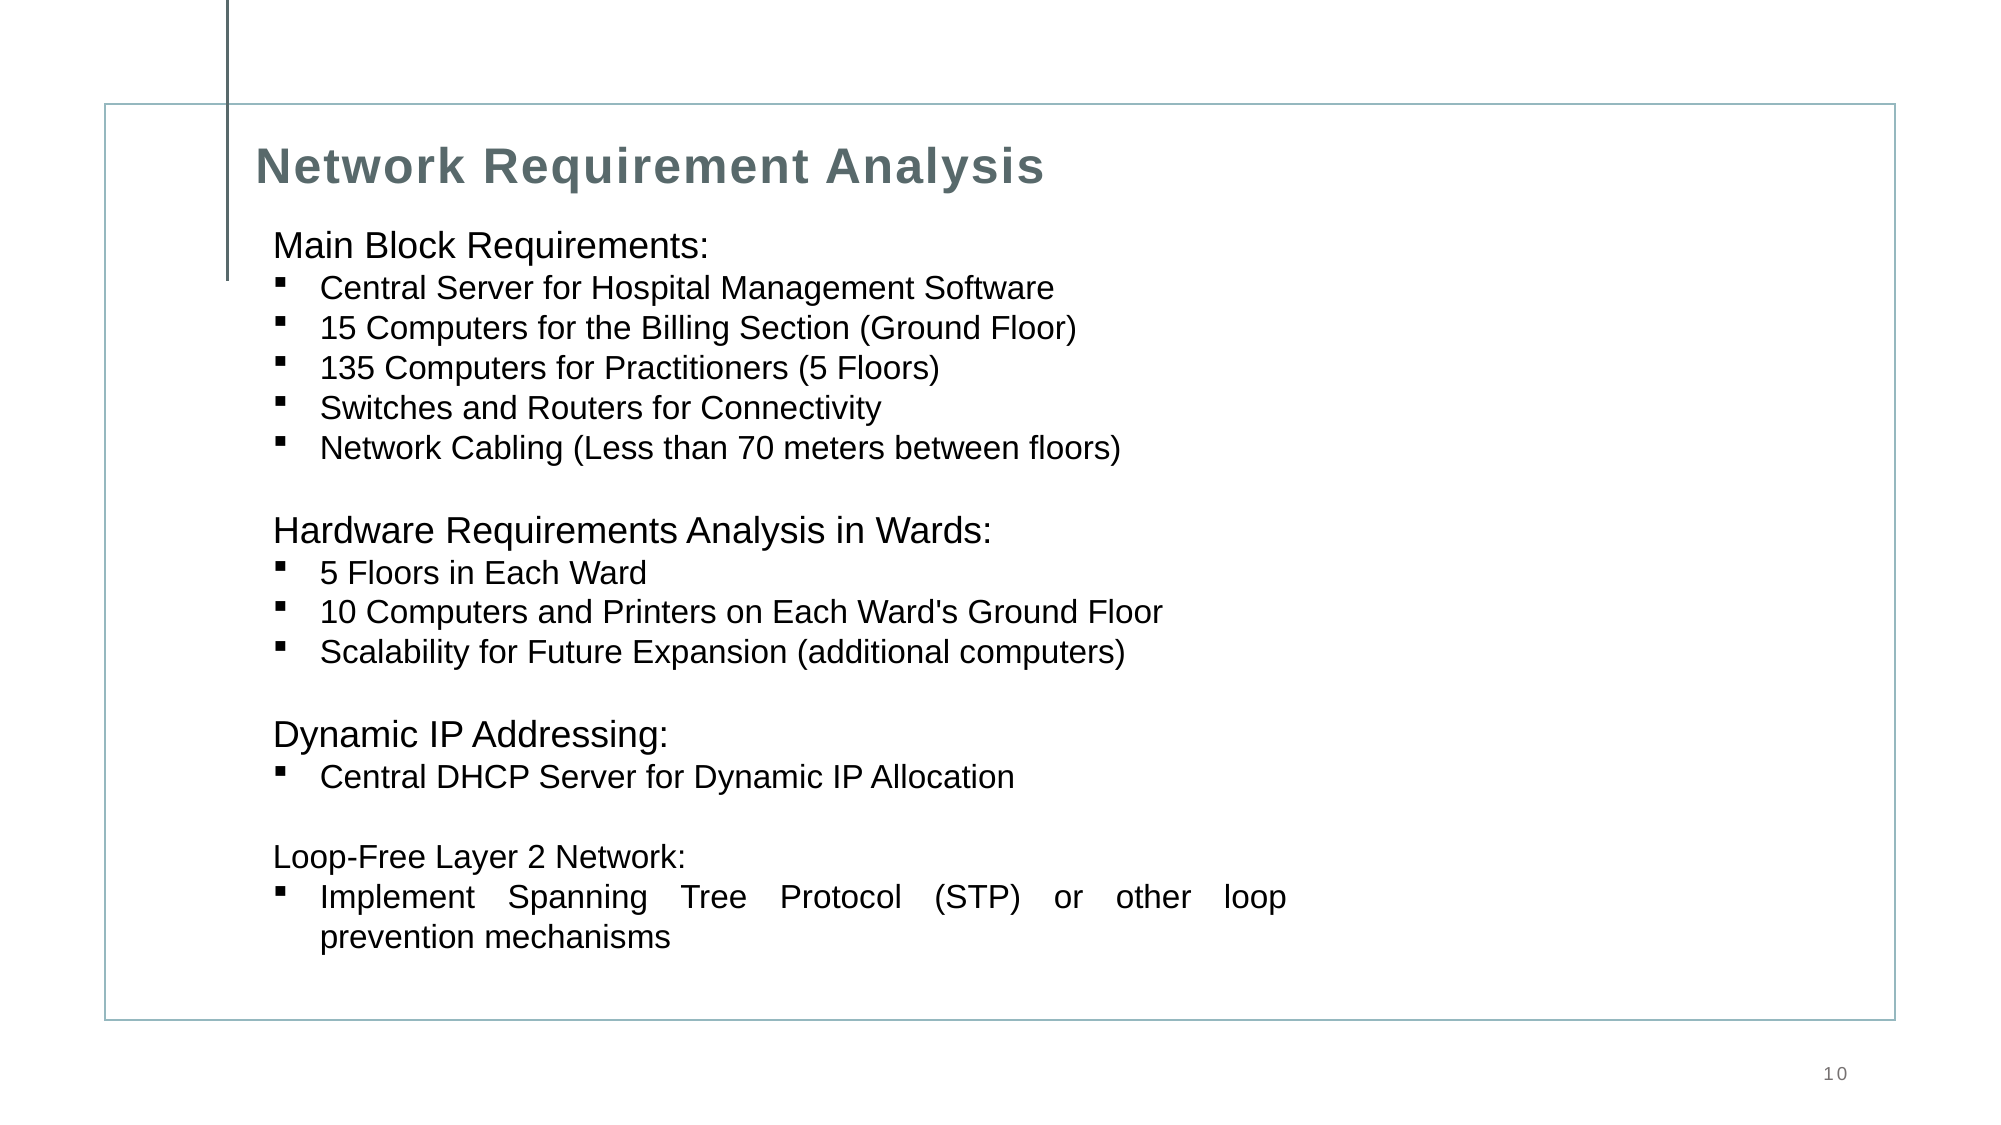

# Network Requirement Analysis
Main Block Requirements:
Central Server for Hospital Management Software
15 Computers for the Billing Section (Ground Floor)
135 Computers for Practitioners (5 Floors)
Switches and Routers for Connectivity
Network Cabling (Less than 70 meters between floors)

Hardware Requirements Analysis in Wards:
5 Floors in Each Ward
10 Computers and Printers on Each Ward's Ground Floor
Scalability for Future Expansion (additional computers)

Dynamic IP Addressing:
Central DHCP Server for Dynamic IP Allocation

Loop-Free Layer 2 Network:
Implement Spanning Tree Protocol (STP) or other loop prevention mechanisms
10